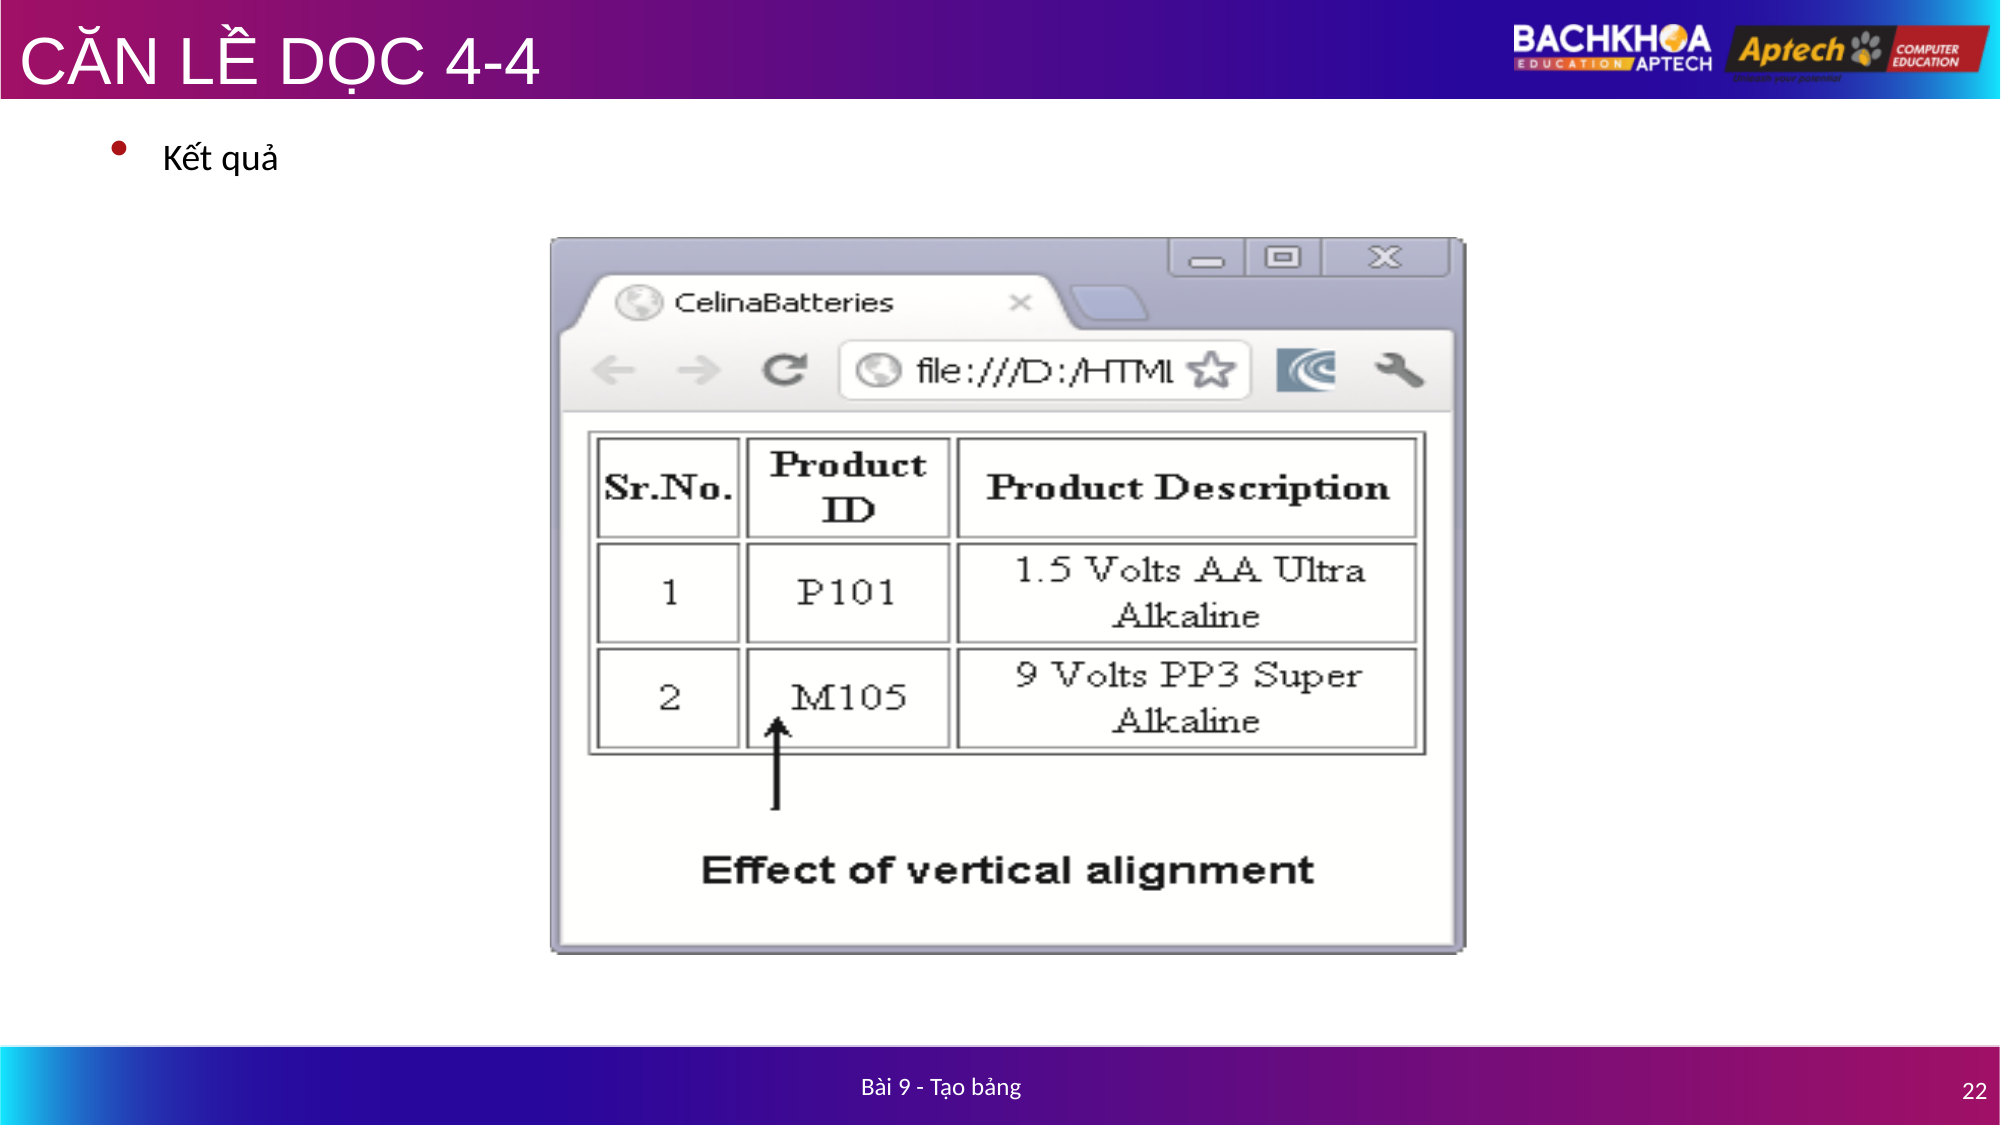

# CĂN LỀ DỌC 4-4
Kết quả

Bài 9 - Tạo bảng
22